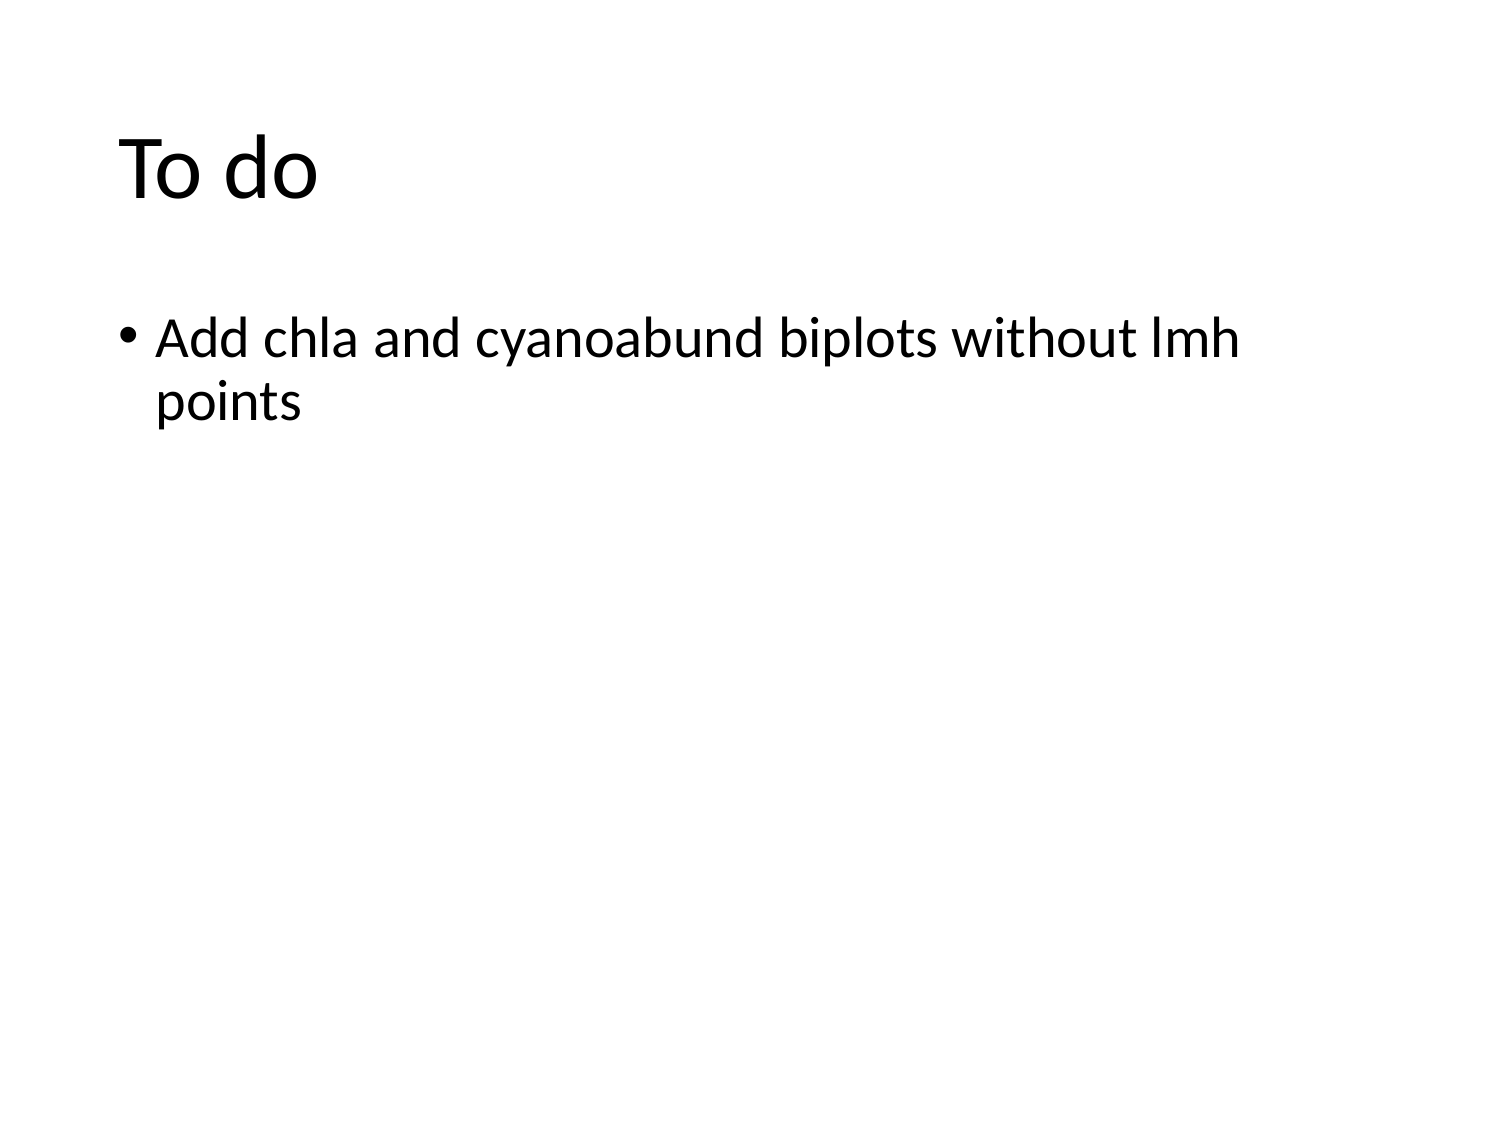

# To do
Add chla and cyanoabund biplots without lmh points